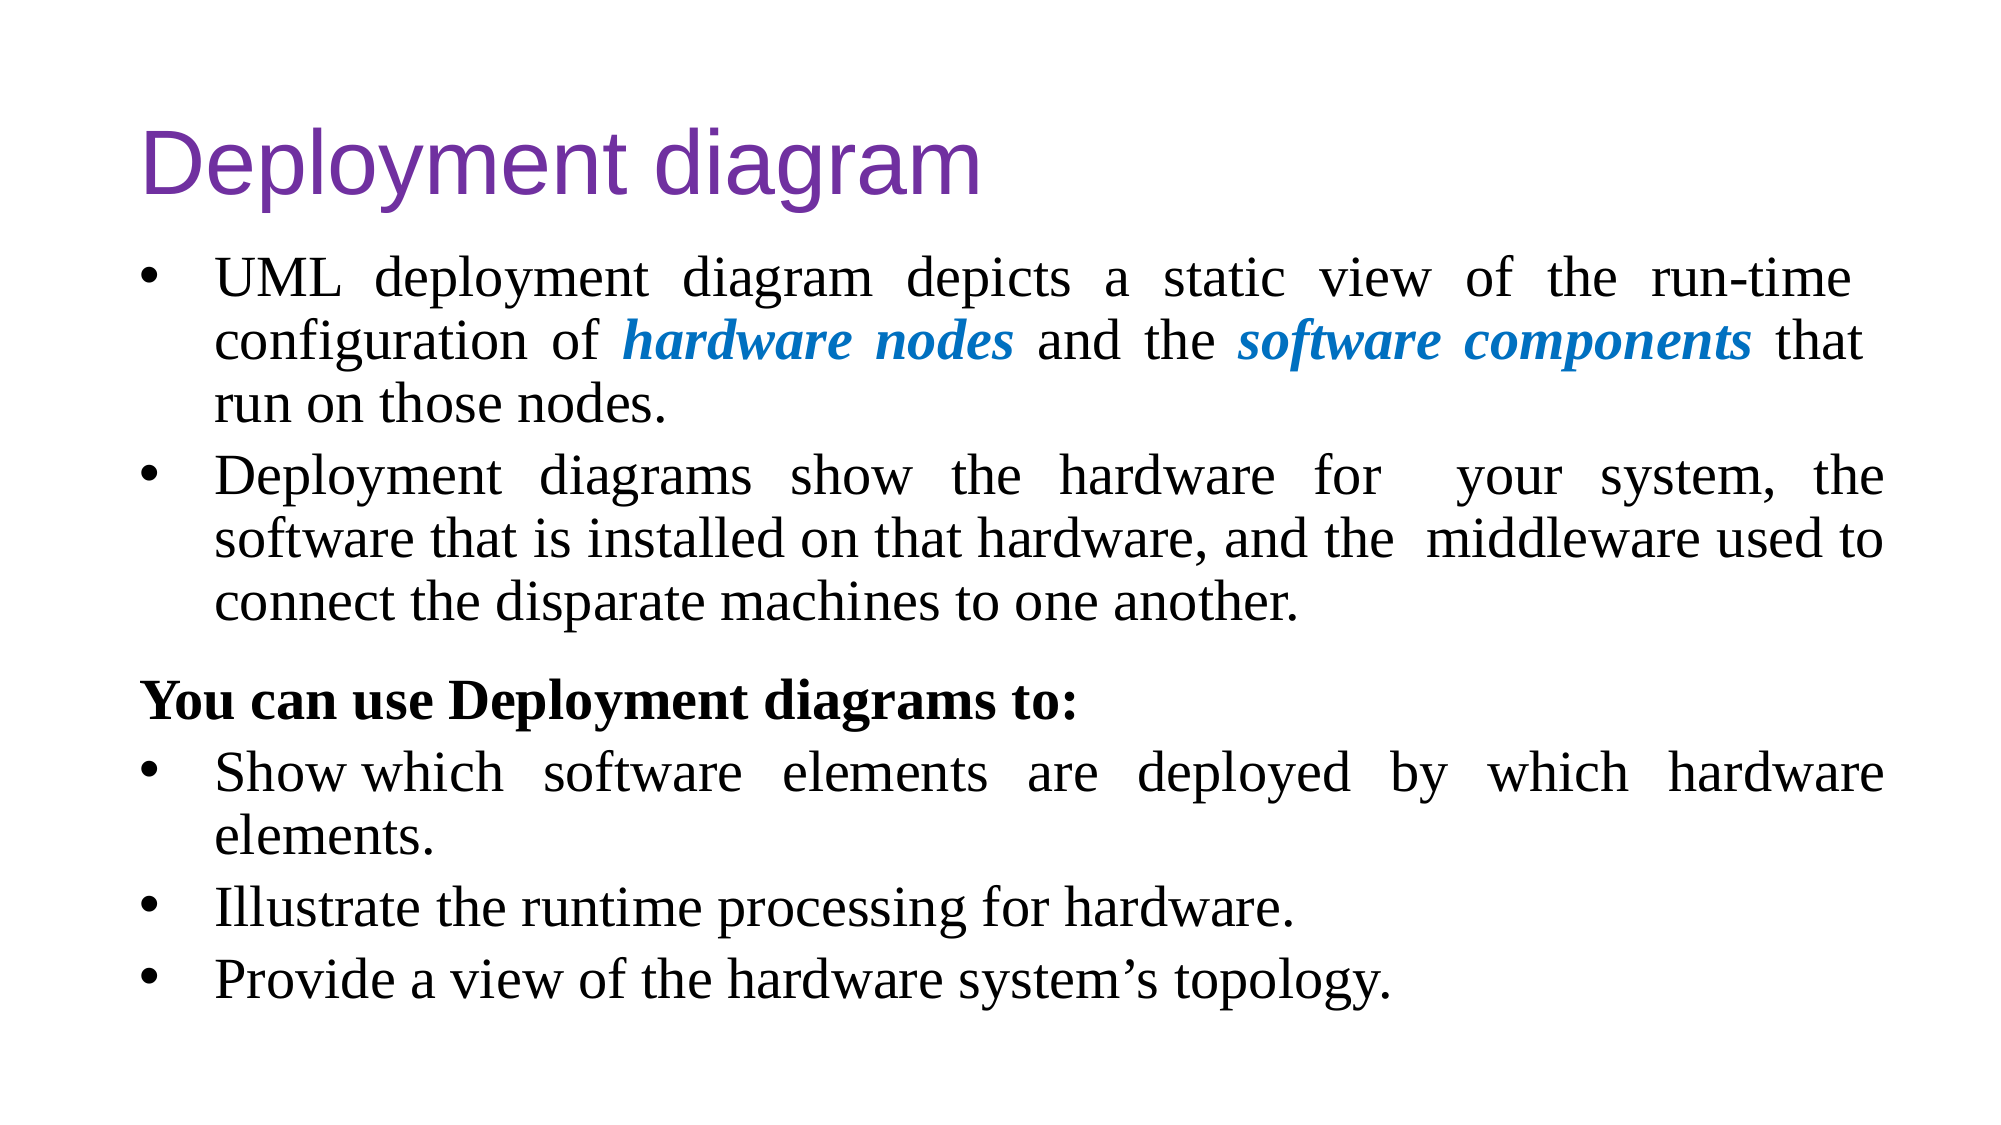

# Deployment diagram
UML deployment diagram depicts a static view of the run-time  configuration of hardware nodes and the software components that  run on those nodes.
Deployment diagrams show the hardware for  your system, the software that is installed on that hardware, and the  middleware used to connect the disparate machines to one another.

You can use Deployment diagrams to:
Show which software elements are deployed by which hardware elements.
Illustrate the runtime processing for hardware.
Provide a view of the hardware system’s topology.